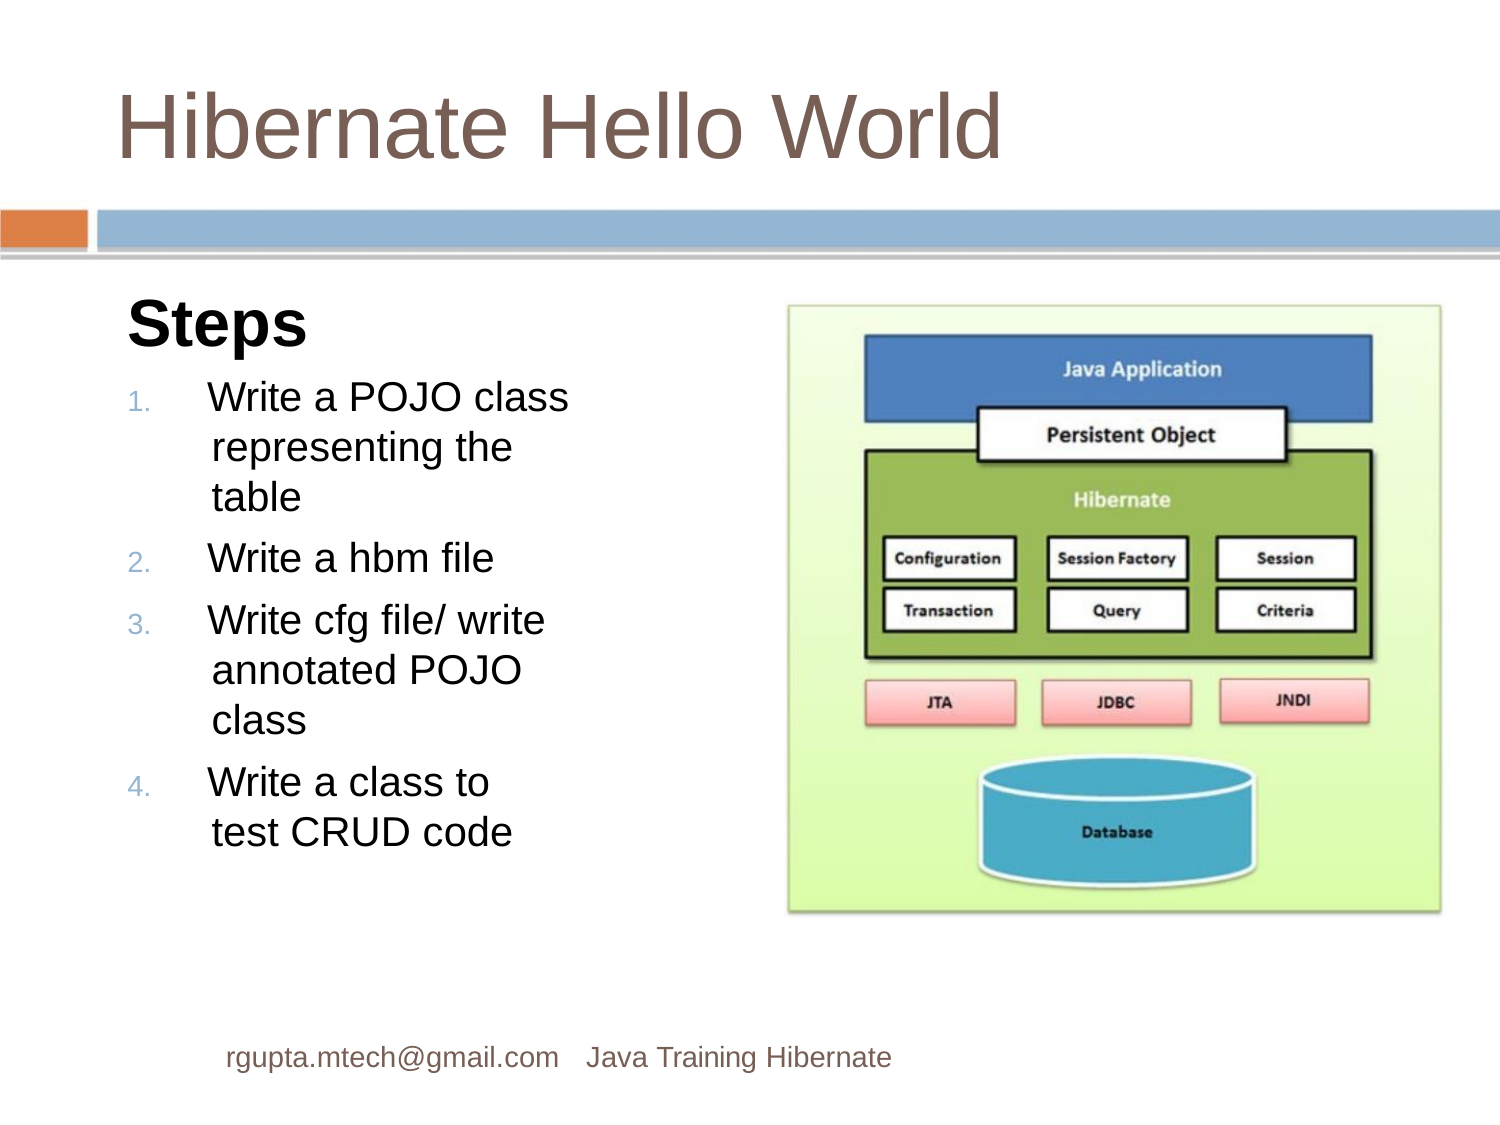

Hibernate Hello World
Steps
1. Write a POJO class
representing the
table
2. Write a hbm ﬁle
3. Write cfg ﬁle/ write
annotated POJO
class
4. Write a class to
test CRUD code
rgupta.mtech@gmail.com Java Training Hibernate